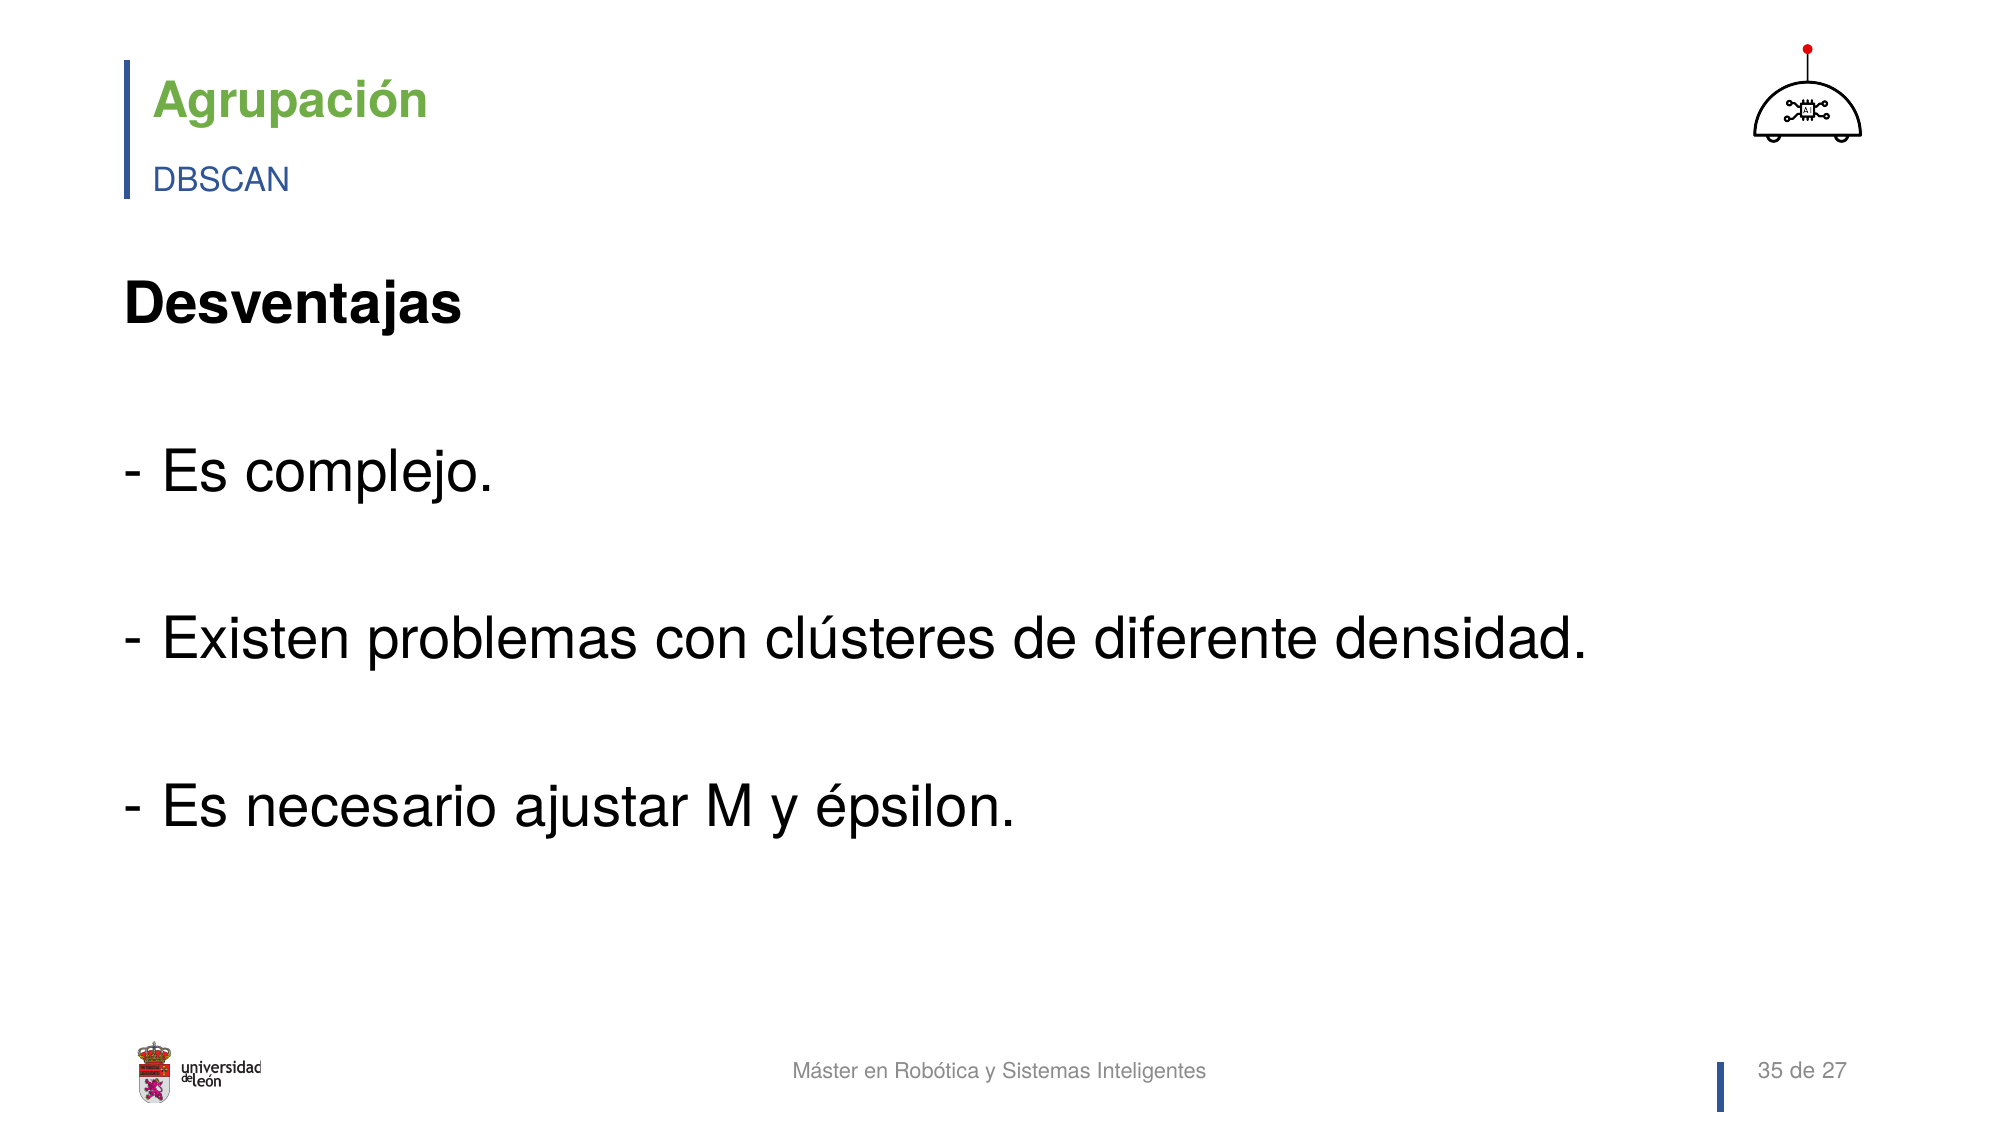

# Agrupación
DBSCAN
Desventajas

Es complejo.

Existen problemas con clústeres de diferente densidad.

Es necesario ajustar M y épsilon.

Máster en Robótica y Sistemas Inteligentes
35 de 27